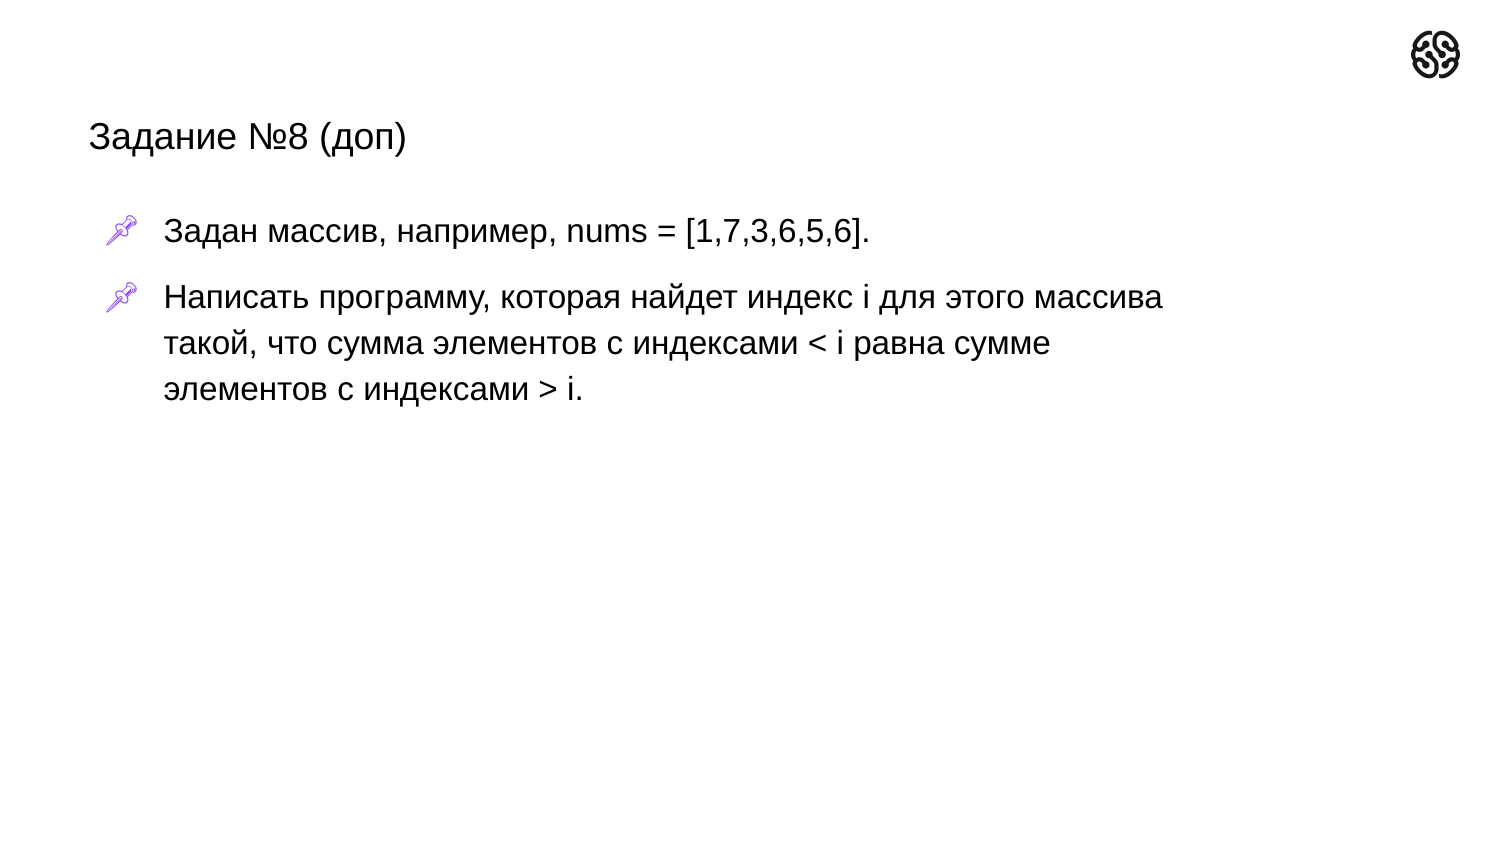

# Задание №8 (доп)
Задан массив, например, nums = [1,7,3,6,5,6].
Написать программу, которая найдет индекс i для этого массива такой, что сумма элементов с индексами < i равна сумме элементов с индексами > i.